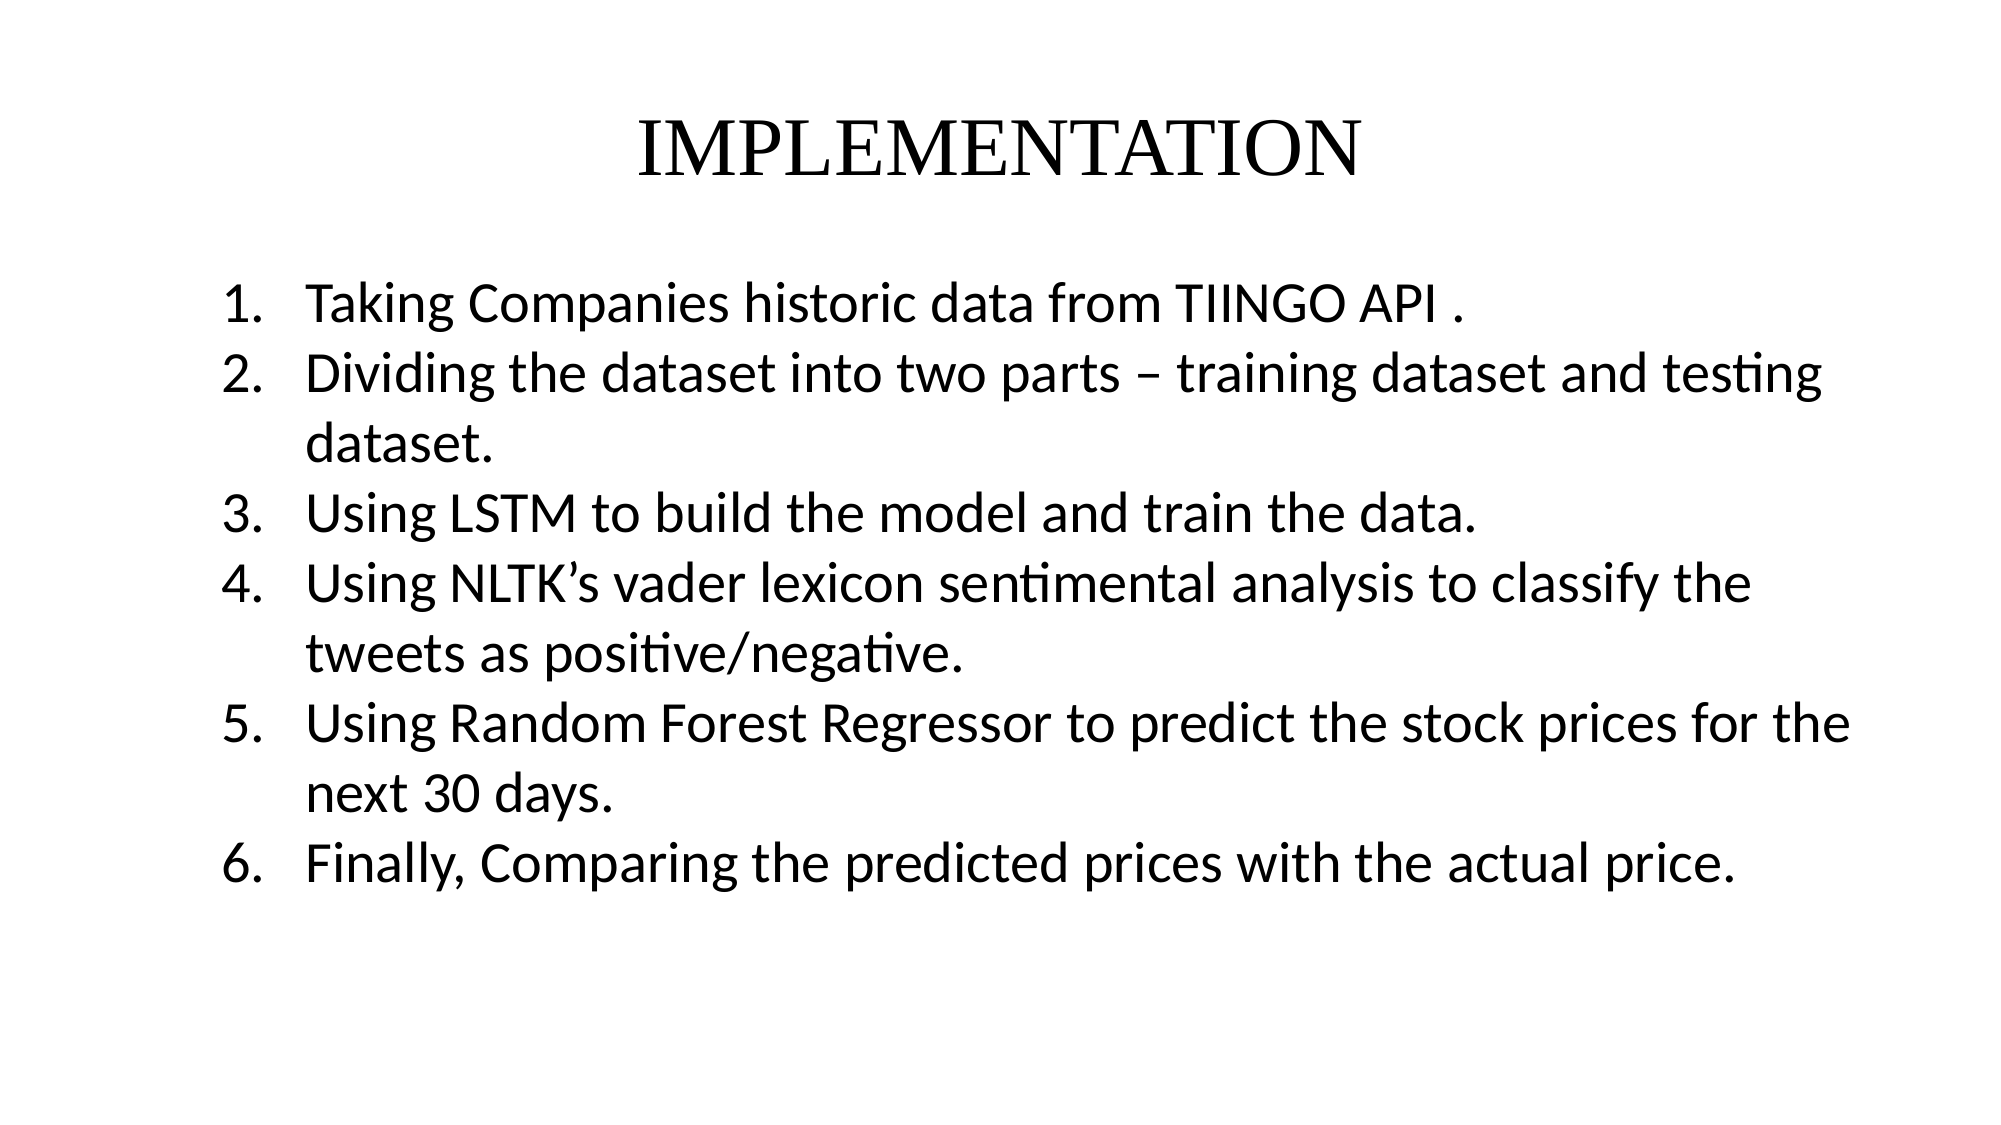

# IMPLEMENTATION
Taking Companies historic data from TIINGO API .
Dividing the dataset into two parts – training dataset and testing dataset.
Using LSTM to build the model and train the data.
Using NLTK’s vader lexicon sentimental analysis to classify the tweets as positive/negative.
Using Random Forest Regressor to predict the stock prices for the next 30 days.
Finally, Comparing the predicted prices with the actual price.